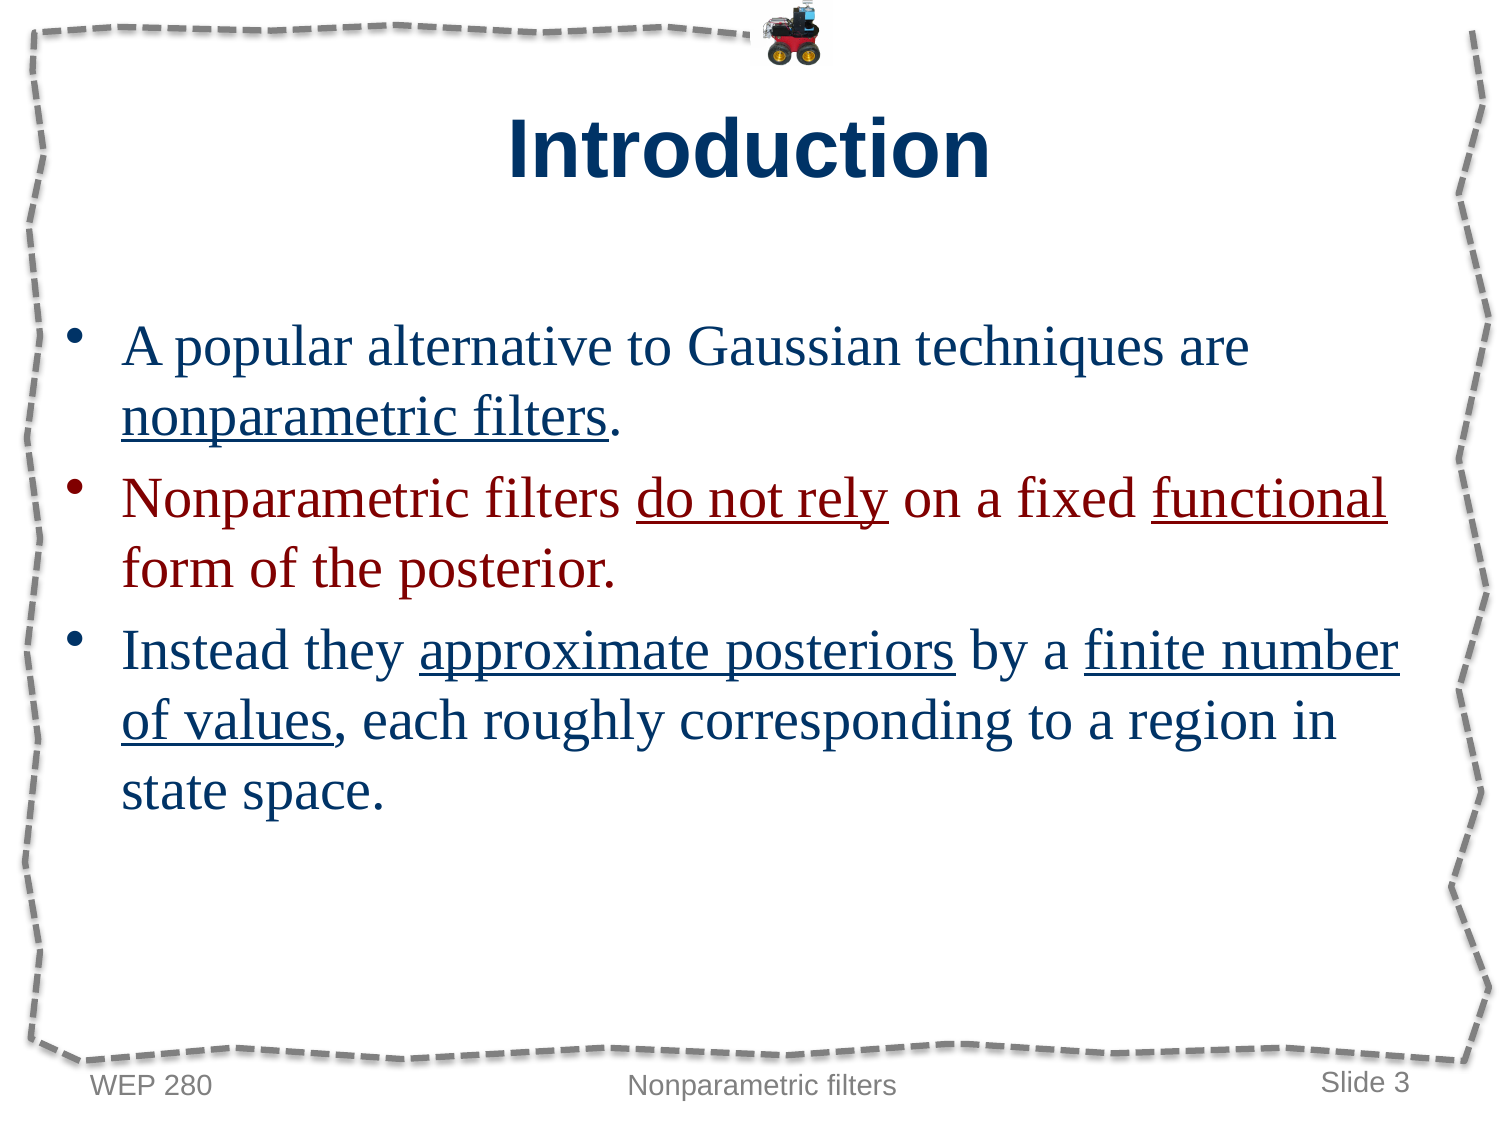

# Introduction
A popular alternative to Gaussian techniques are nonparametric filters.
Nonparametric filters do not rely on a fixed functional form of the posterior.
Instead they approximate posteriors by a finite number of values, each roughly corresponding to a region in state space.

WEP 280
Nonparametric filters
Slide 3